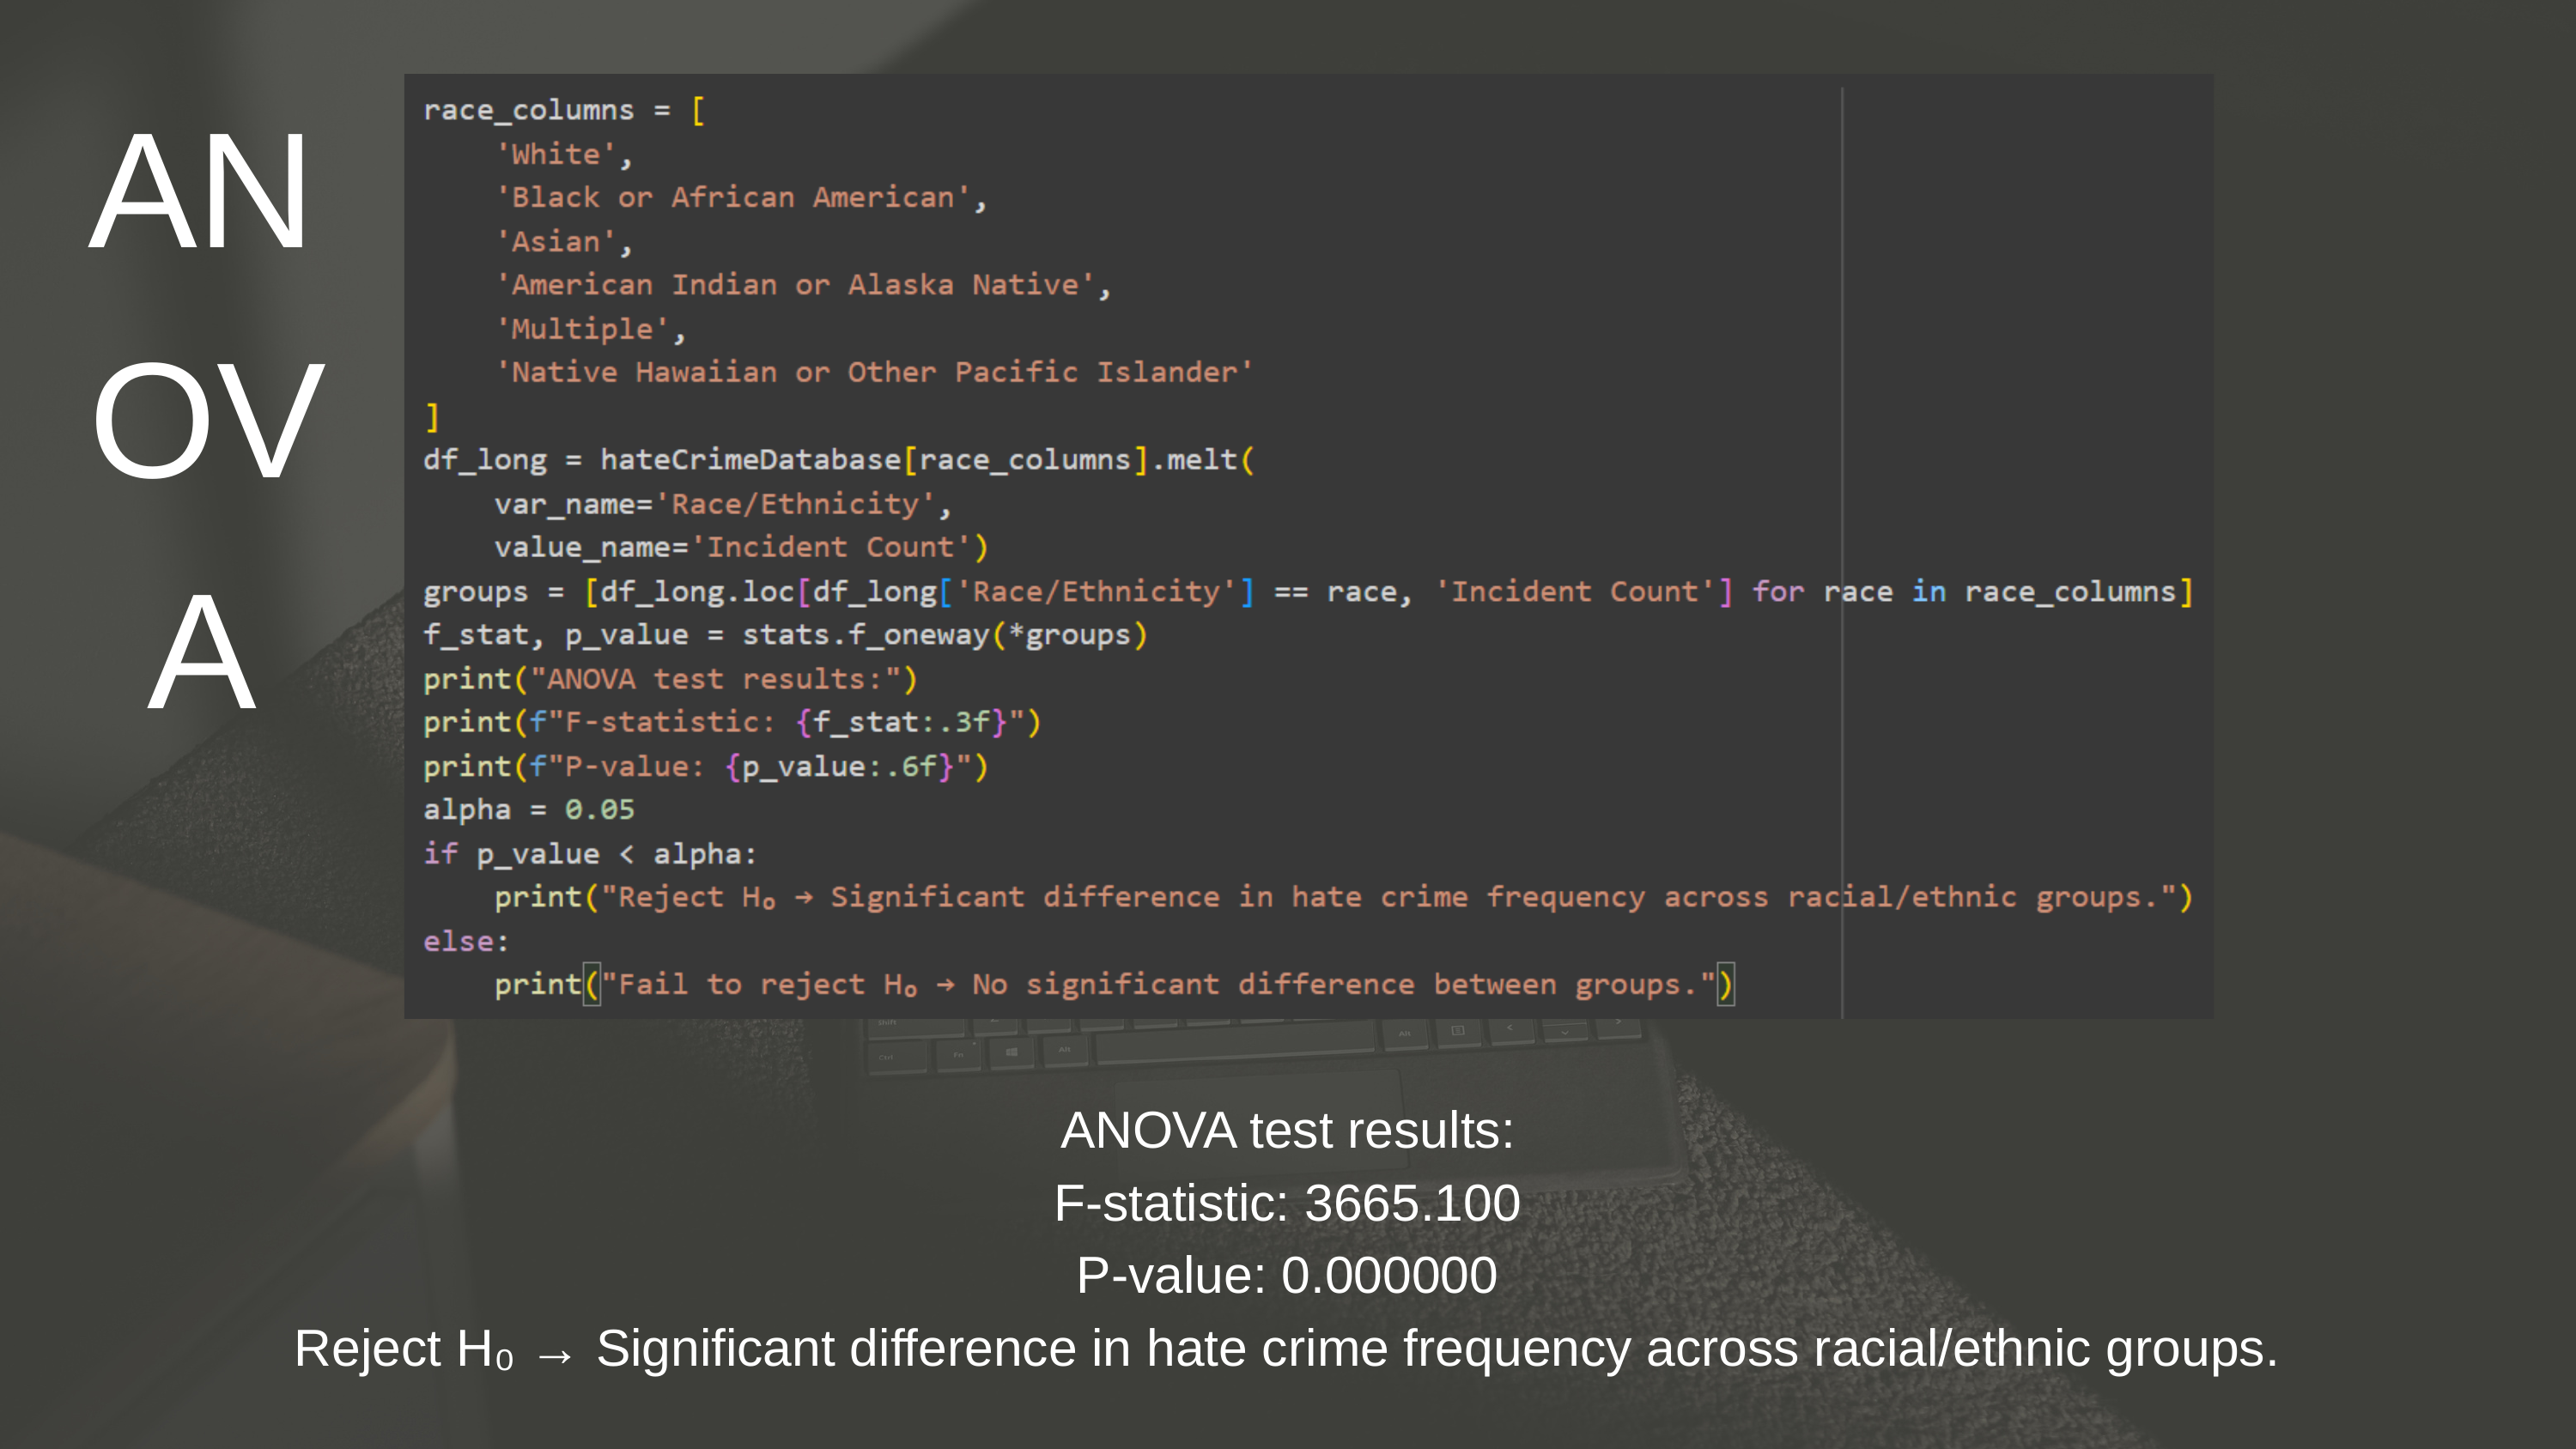

ANOVA

ANOVA test results:
F-statistic: 3665.100
P-value: 0.000000
Reject H₀ → Significant difference in hate crime frequency across racial/ethnic groups.